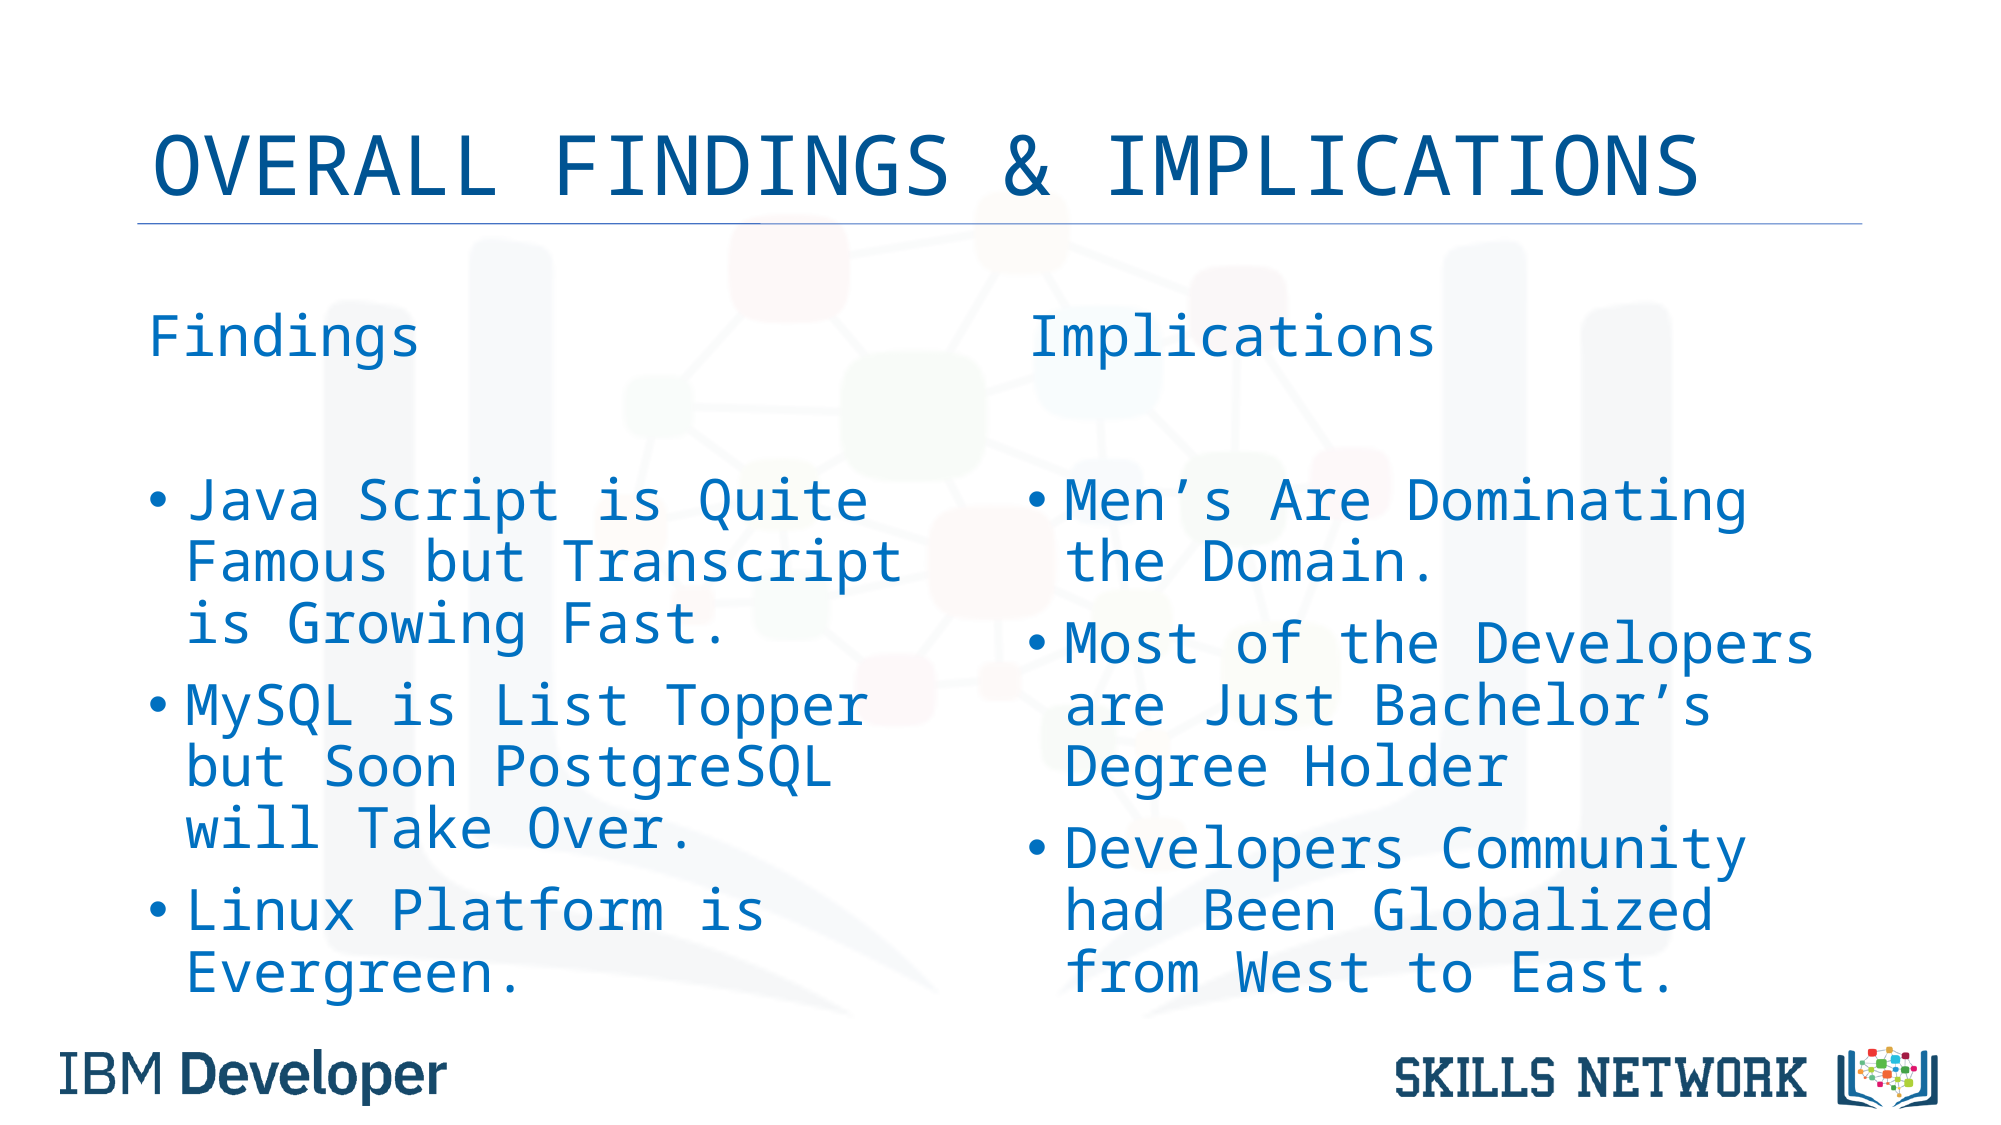

# OVERALL FINDINGS & IMPLICATIONS
Findings

Java Script is Quite Famous but Transcript is Growing Fast.
MySQL is List Topper but Soon PostgreSQL will Take Over.
Linux Platform is Evergreen.
Implications

Men’s Are Dominating the Domain.
Most of the Developers are Just Bachelor’s Degree Holder
Developers Community had Been Globalized from West to East.